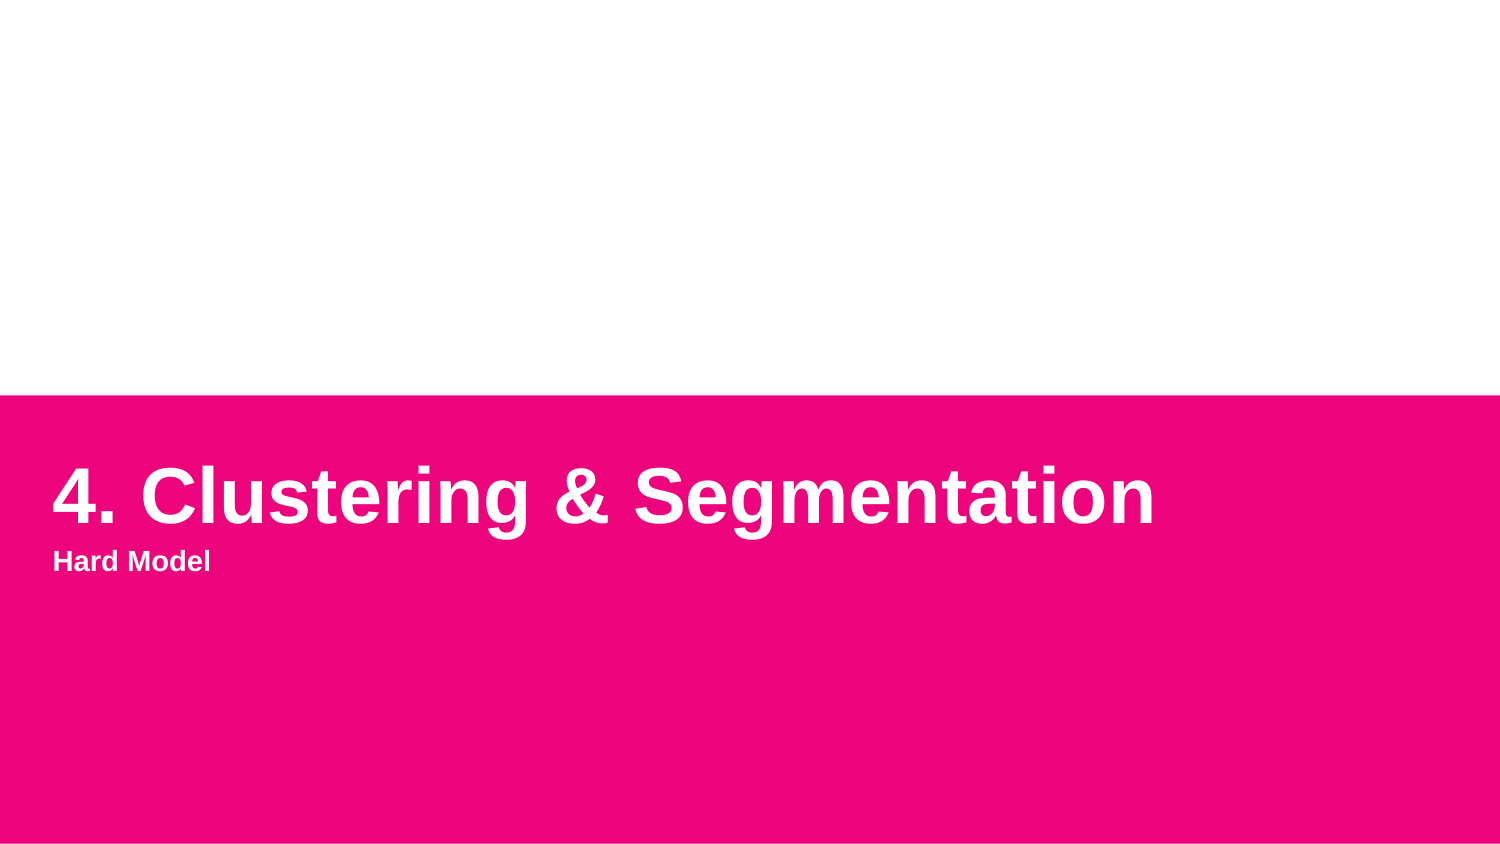

# 4. Clustering & Segmentation
Hard Model